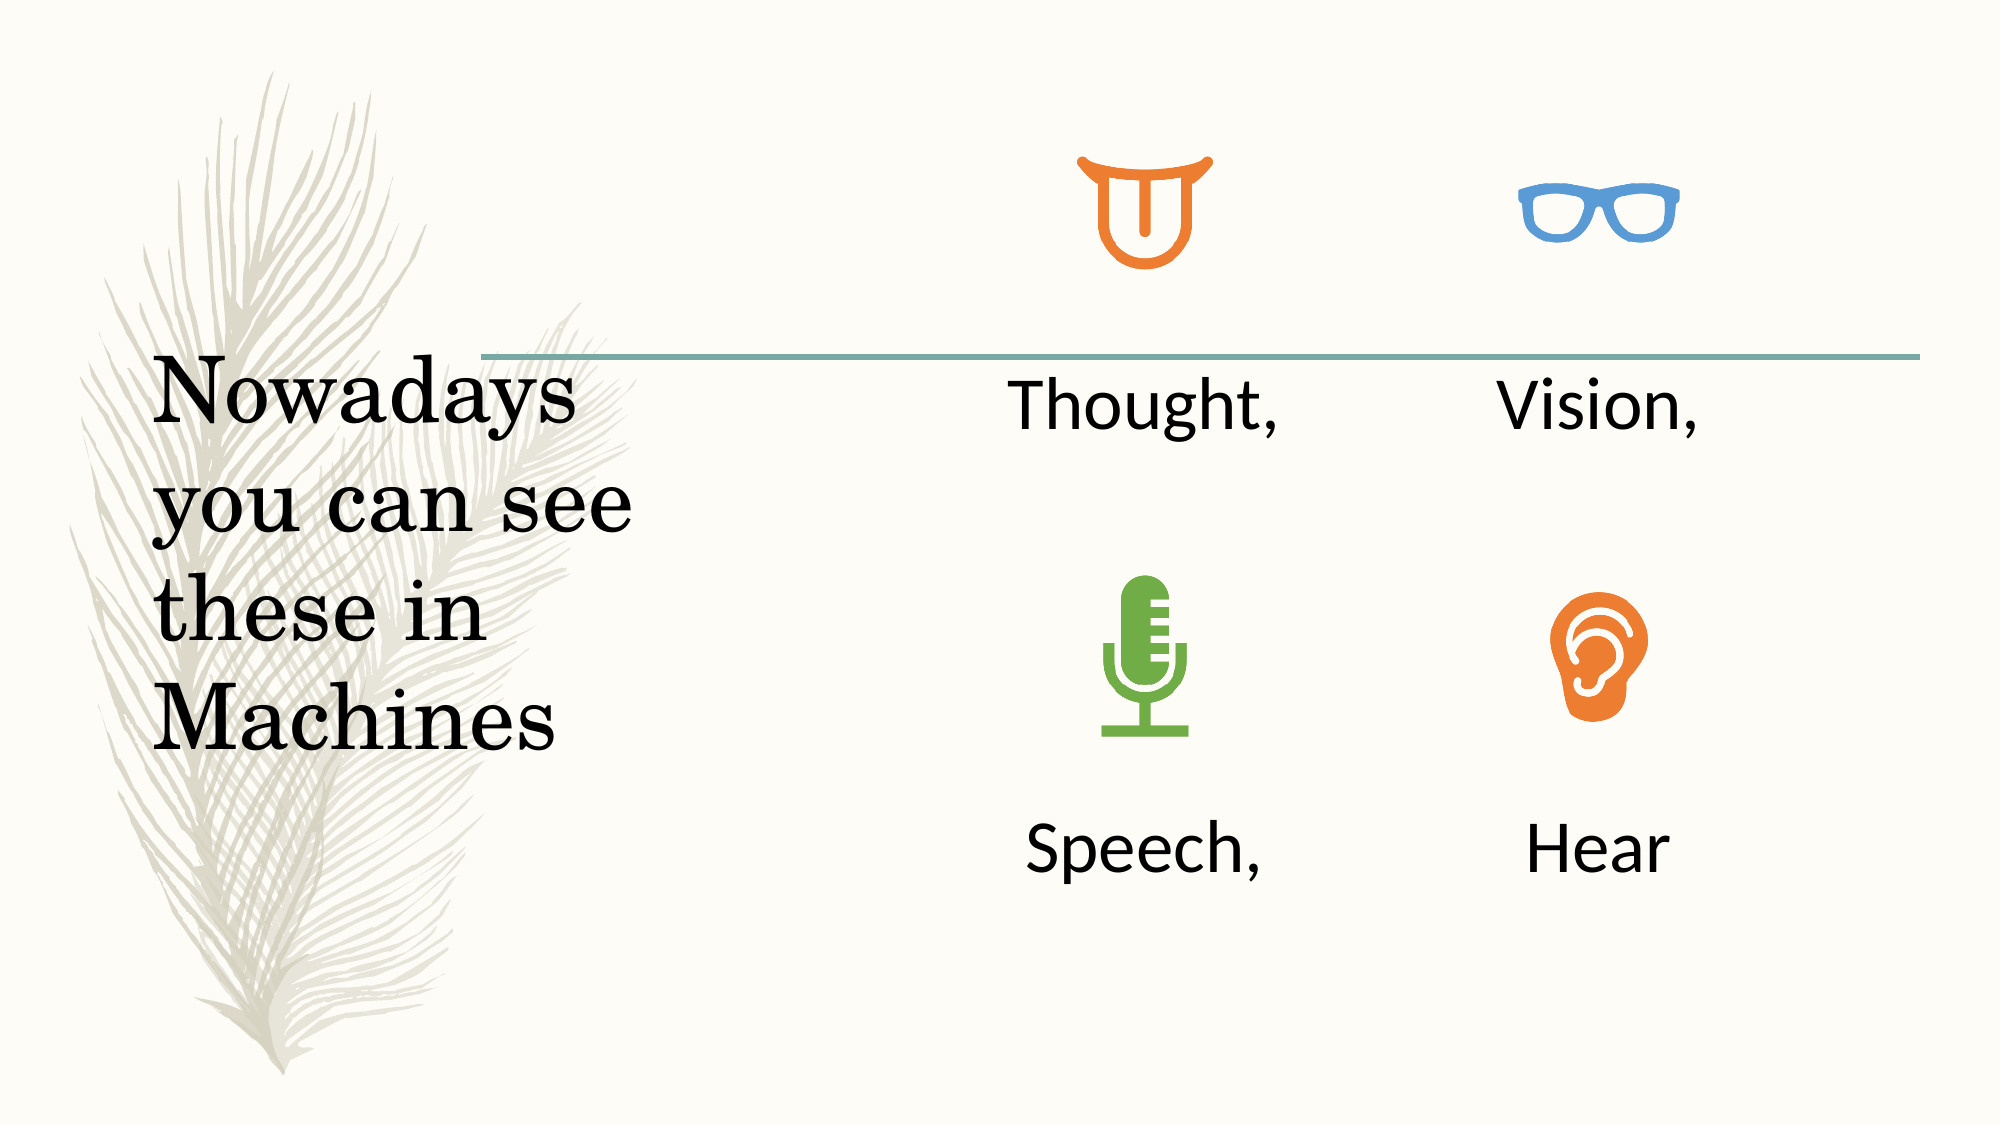

Thought,
Vision,
Speech,
Hear
# Nowadays you can see these in Machines